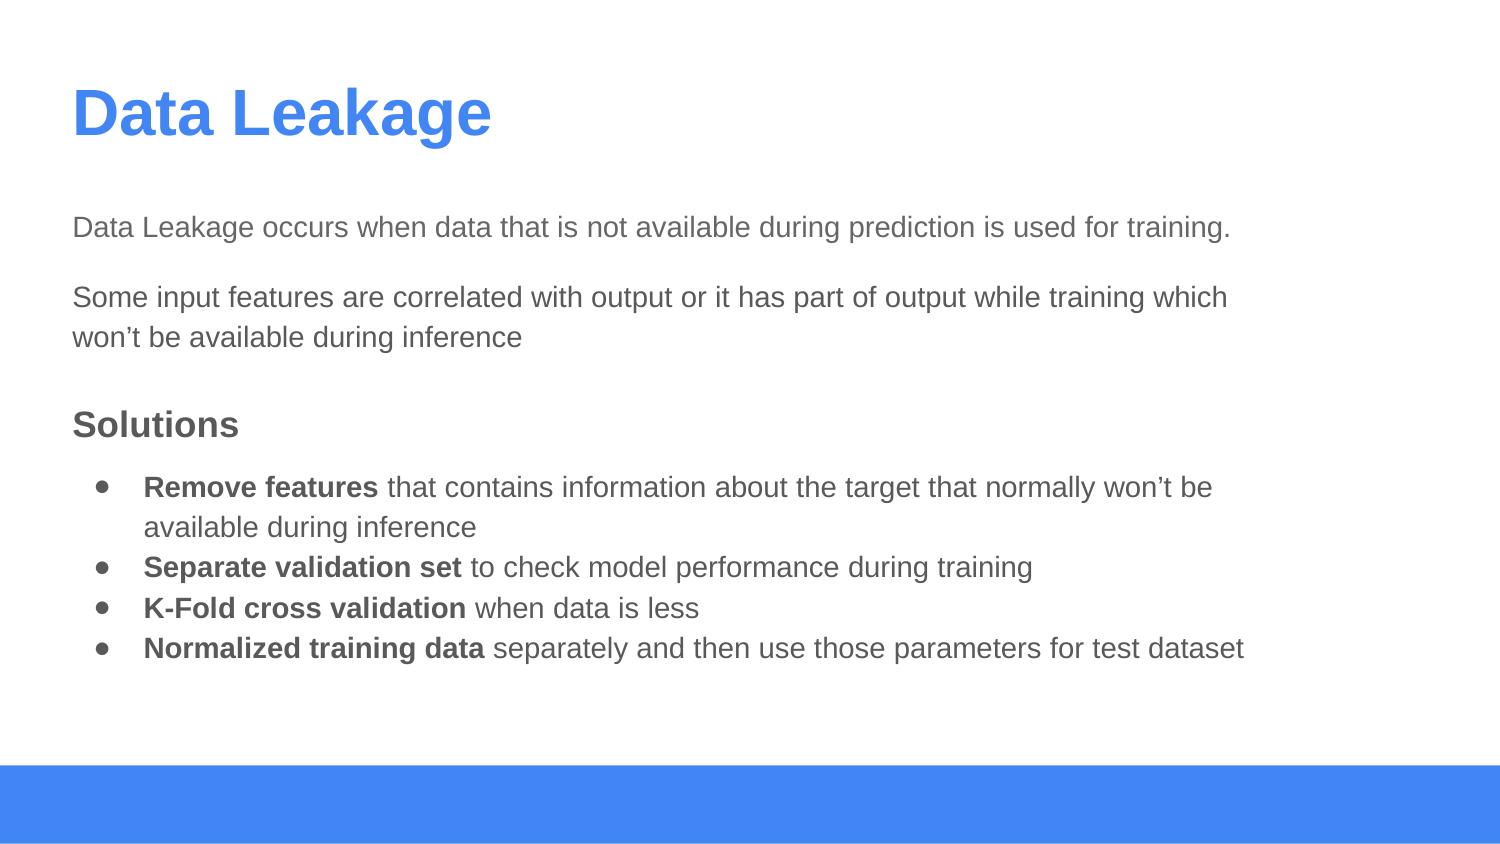

# Data Leakage
Data Leakage occurs when data that is not available during prediction is used for training.
Some input features are correlated with output or it has part of output while training which won’t be available during inference

Solutions
Remove features that contains information about the target that normally won’t be available during inference
Separate validation set to check model performance during training
K-Fold cross validation when data is less
Normalized training data separately and then use those parameters for test dataset